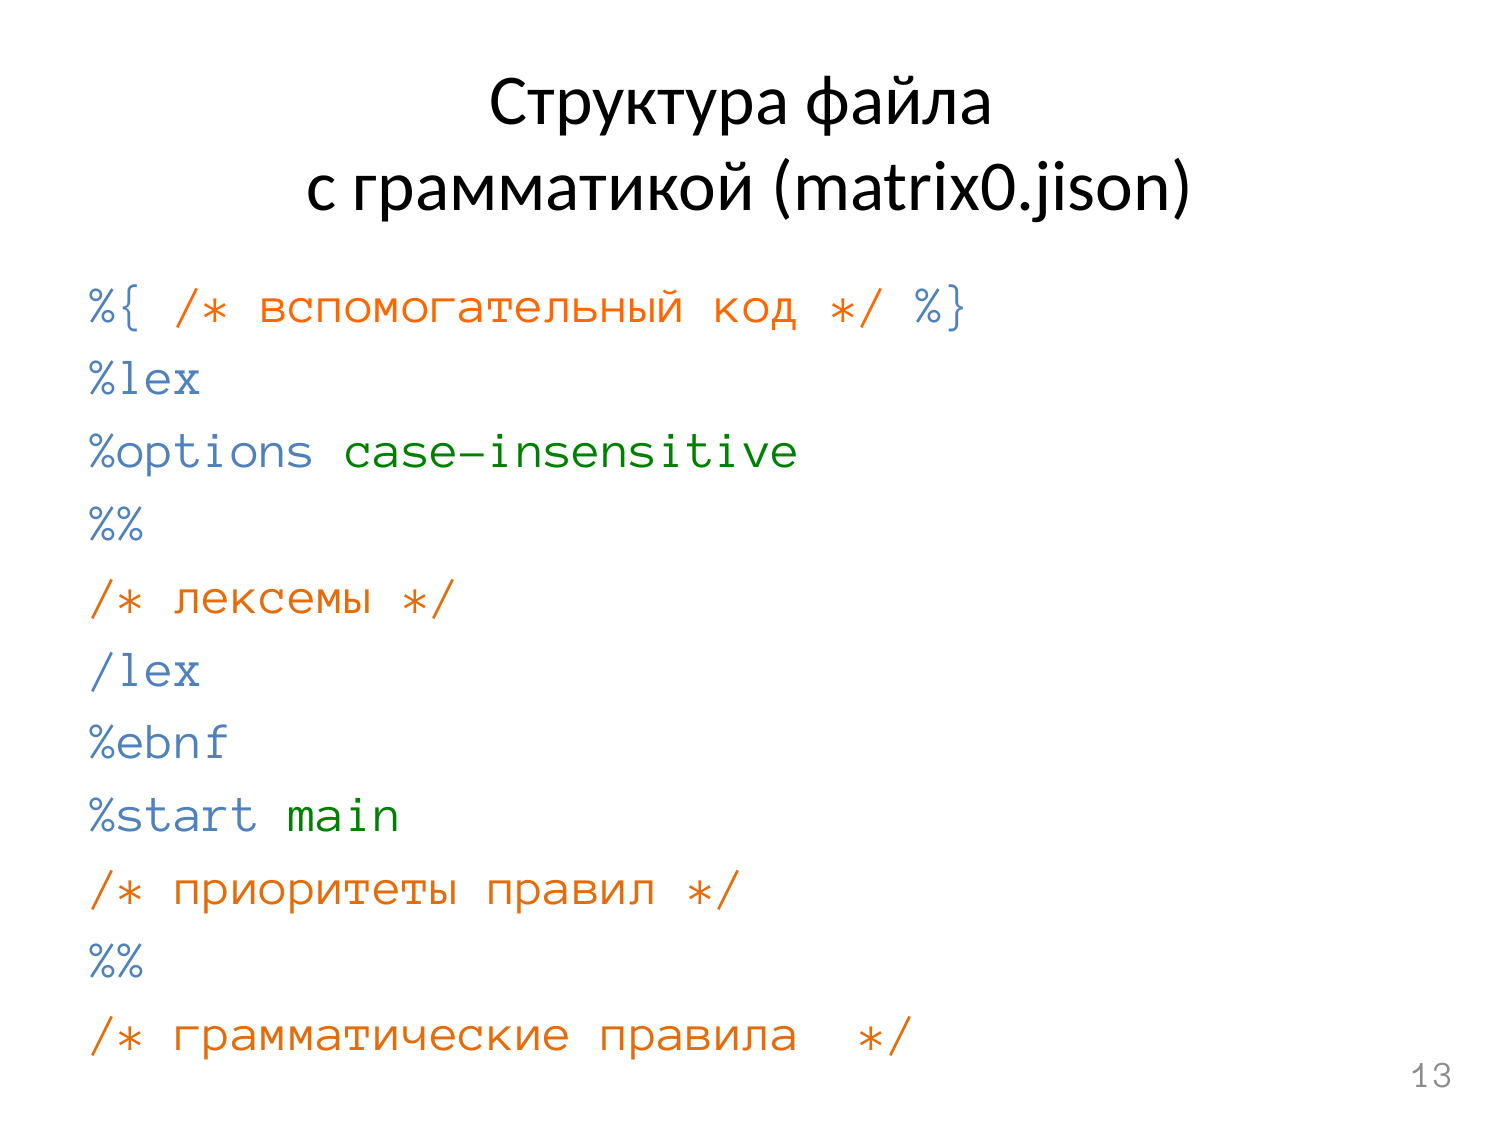

# Структура файла с грамматикой (matrix0.jison)
%{ /* вспомогательный код */ %}
%lex
%options case-insensitive
%%
/* лексемы */
/lex
%ebnf
%start main
/* приоритеты правил */
%%
/* грамматические правила  */
13